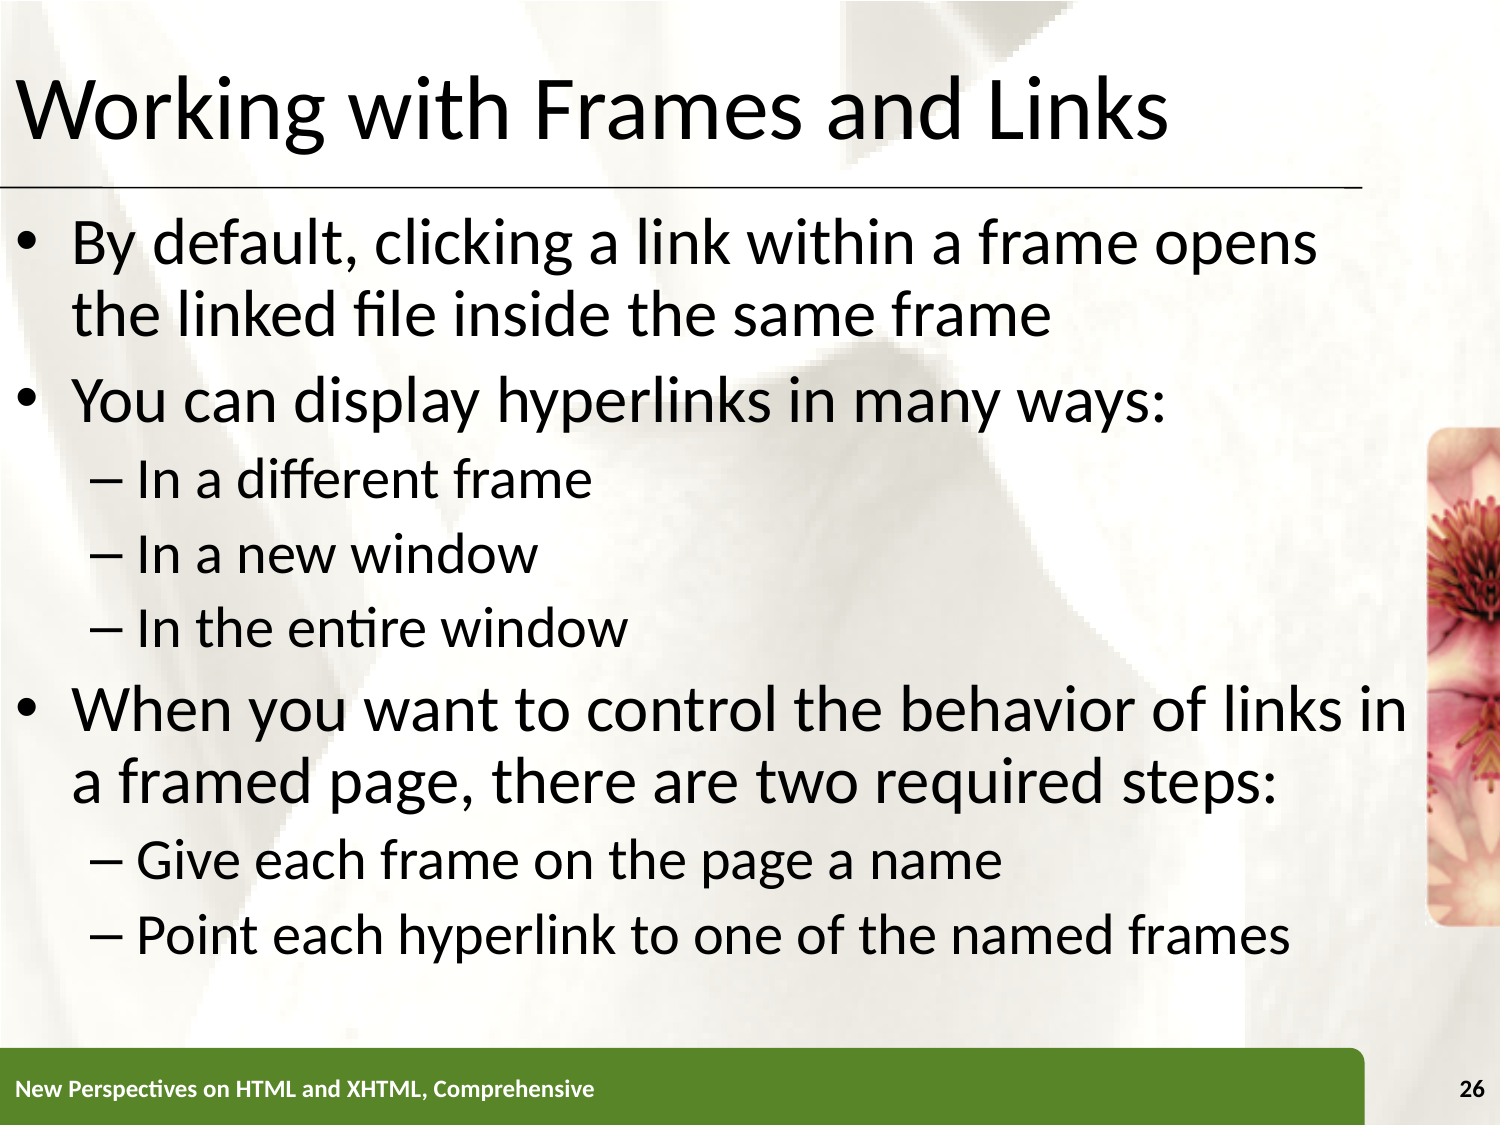

# Working with Frames and Links
By default, clicking a link within a frame opens the linked file inside the same frame
You can display hyperlinks in many ways:
In a different frame
In a new window
In the entire window
When you want to control the behavior of links in a framed page, there are two required steps:
Give each frame on the page a name
Point each hyperlink to one of the named frames
New Perspectives on HTML and XHTML, Comprehensive
26